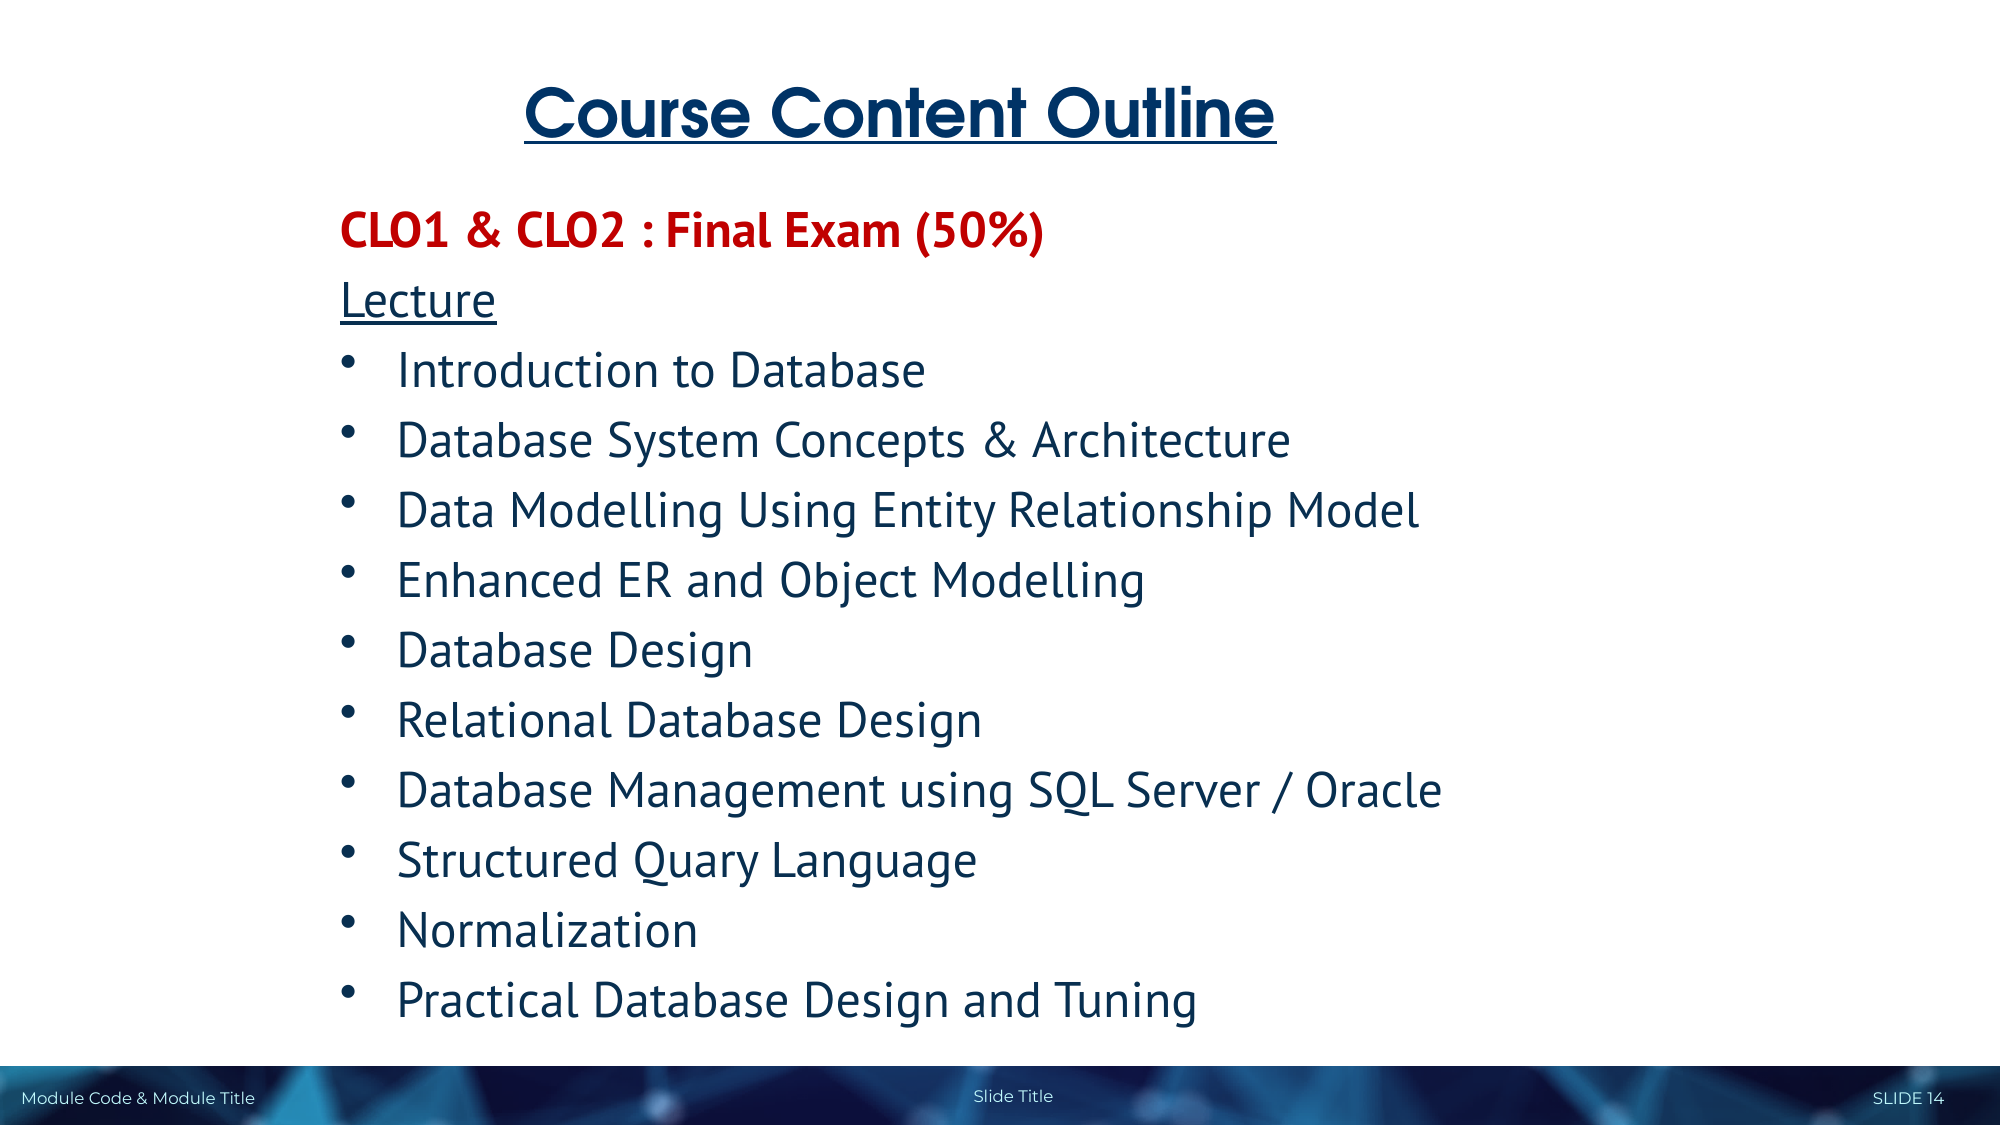

# Course Content Outline
CLO1 & CLO2 : Final Exam (50%)
Lecture
Introduction to Database
Database System Concepts & Architecture
Data Modelling Using Entity Relationship Model
Enhanced ER and Object Modelling
Database Design
Relational Database Design
Database Management using SQL Server / Oracle
Structured Quary Language
Normalization
Practical Database Design and Tuning